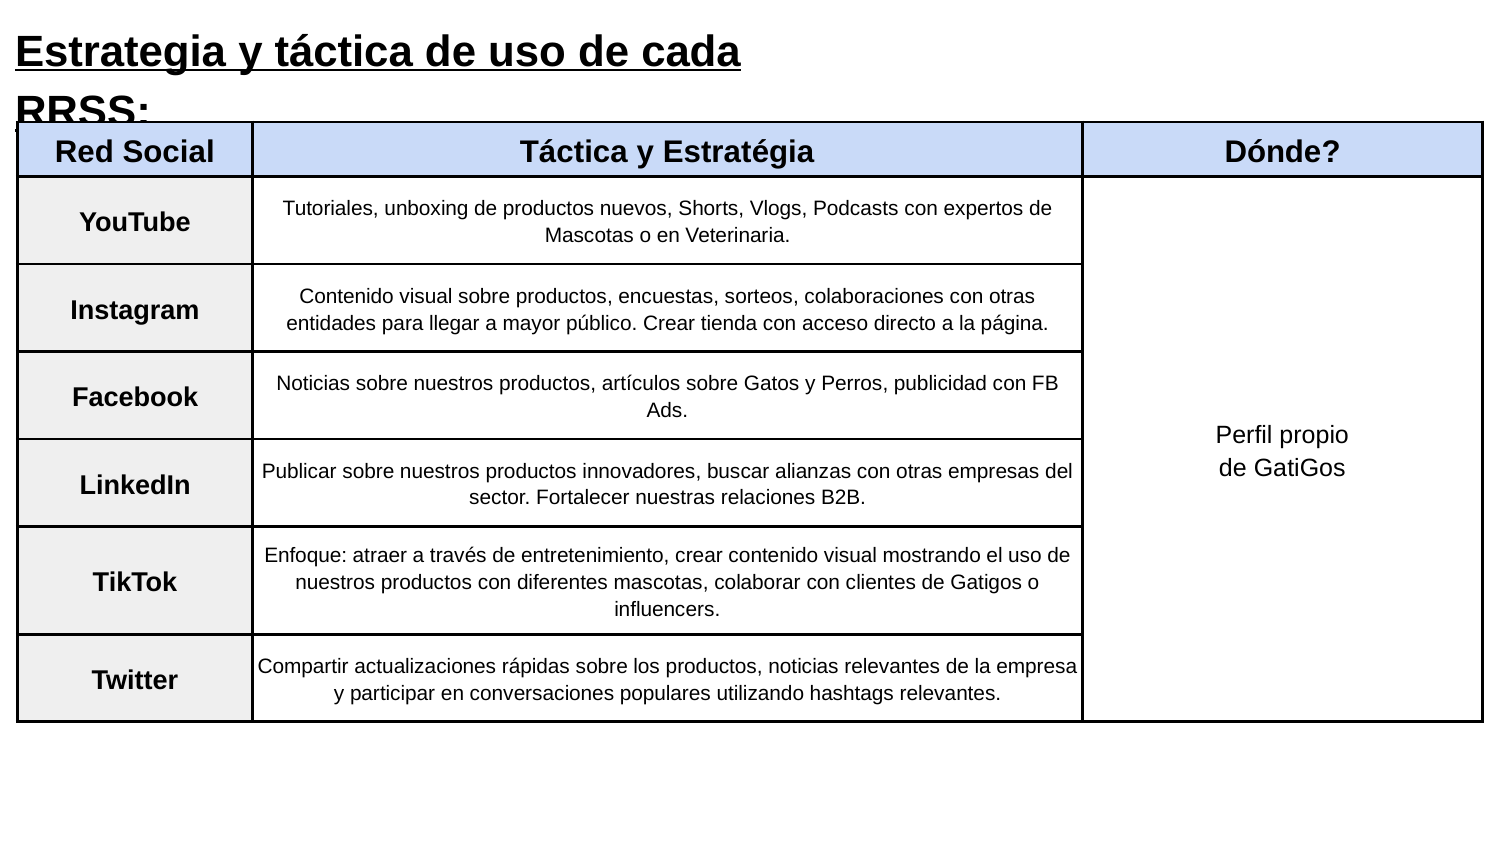

Estrategia y táctica de uso de cada RRSS:
| Red Social | Táctica y Estratégia | Dónde? |
| --- | --- | --- |
| YouTube | Tutoriales, unboxing de productos nuevos, Shorts, Vlogs, Podcasts con expertos de Mascotas o en Veterinaria. | Perfil propio de GatiGos |
| Instagram | Contenido visual sobre productos, encuestas, sorteos, colaboraciones con otras entidades para llegar a mayor público. Crear tienda con acceso directo a la página. |  |
| Facebook | Noticias sobre nuestros productos, artículos sobre Gatos y Perros, publicidad con FB Ads. |  |
| LinkedIn | Publicar sobre nuestros productos innovadores, buscar alianzas con otras empresas del sector. Fortalecer nuestras relaciones B2B. |  |
| TikTok | Enfoque: atraer a través de entretenimiento, crear contenido visual mostrando el uso de nuestros productos con diferentes mascotas, colaborar con clientes de Gatigos o influencers. |  |
| Twitter | Compartir actualizaciones rápidas sobre los productos, noticias relevantes de la empresa y participar en conversaciones populares utilizando hashtags relevantes. |  |